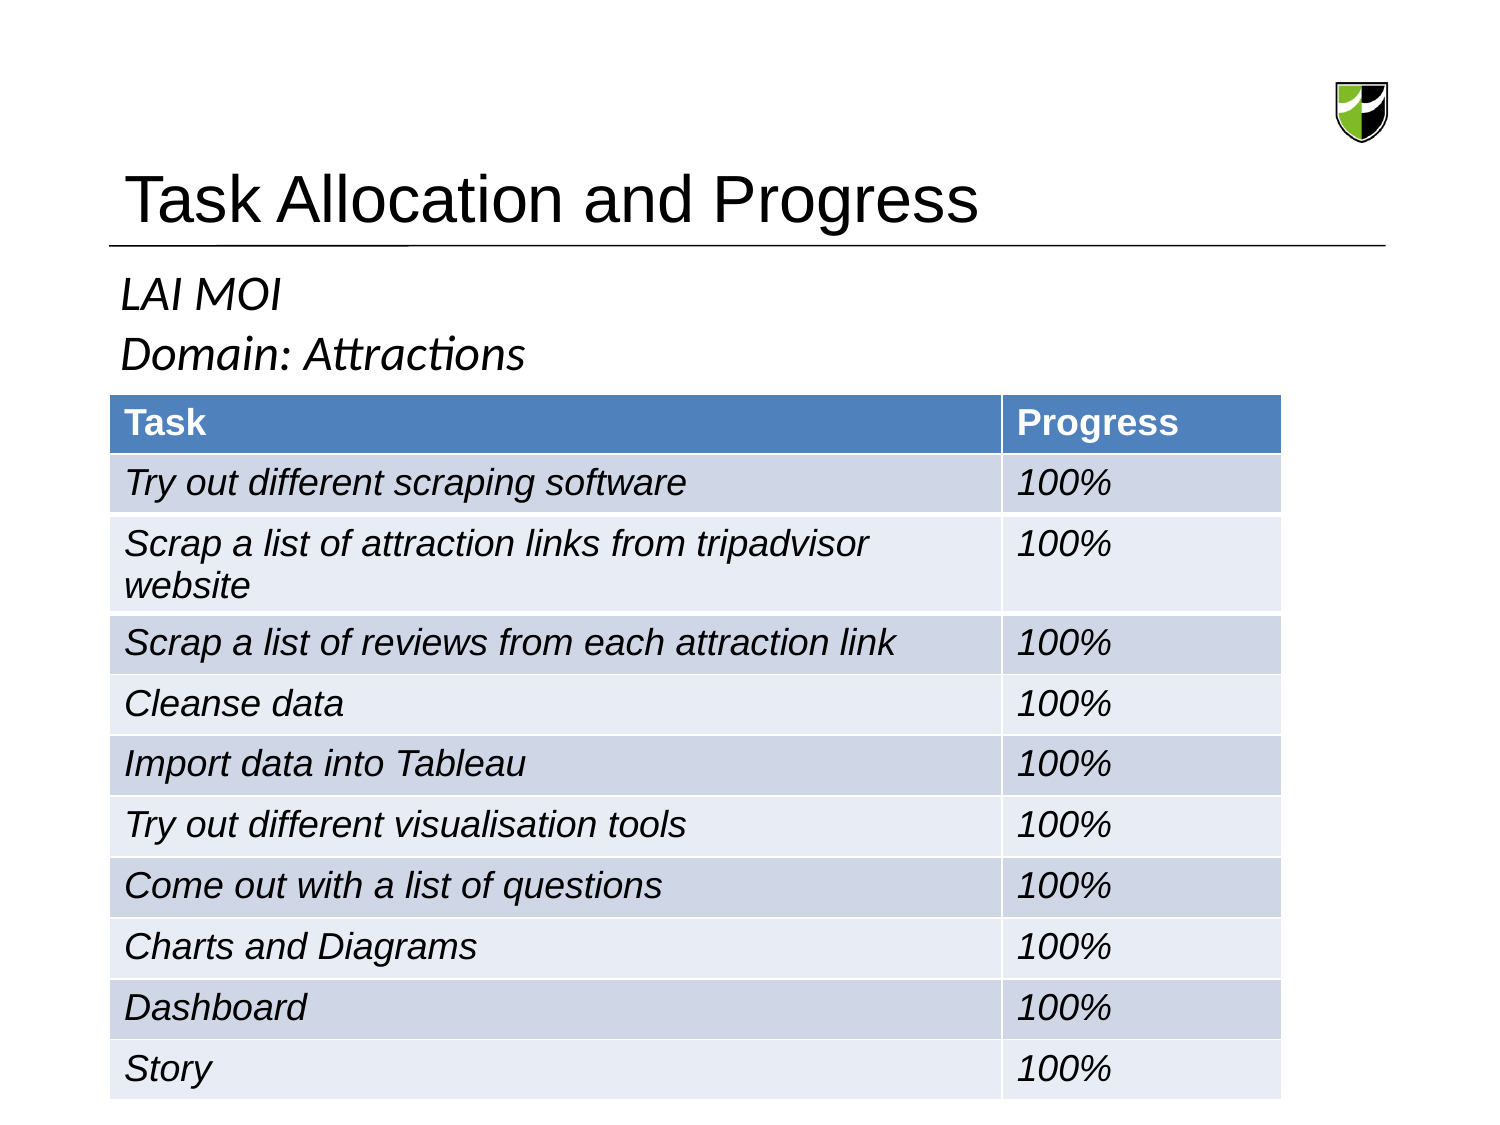

# Task Allocation and Progress
LAI MOI
Domain: Attractions

| Task | Progress |
| --- | --- |
| Try out different scraping software | 100% |
| Scrap a list of attraction links from tripadvisor website | 100% |
| Scrap a list of reviews from each attraction link | 100% |
| Cleanse data | 100% |
| Import data into Tableau | 100% |
| Try out different visualisation tools | 100% |
| Come out with a list of questions | 100% |
| Charts and Diagrams | 100% |
| Dashboard | 100% |
| Story | 100% |